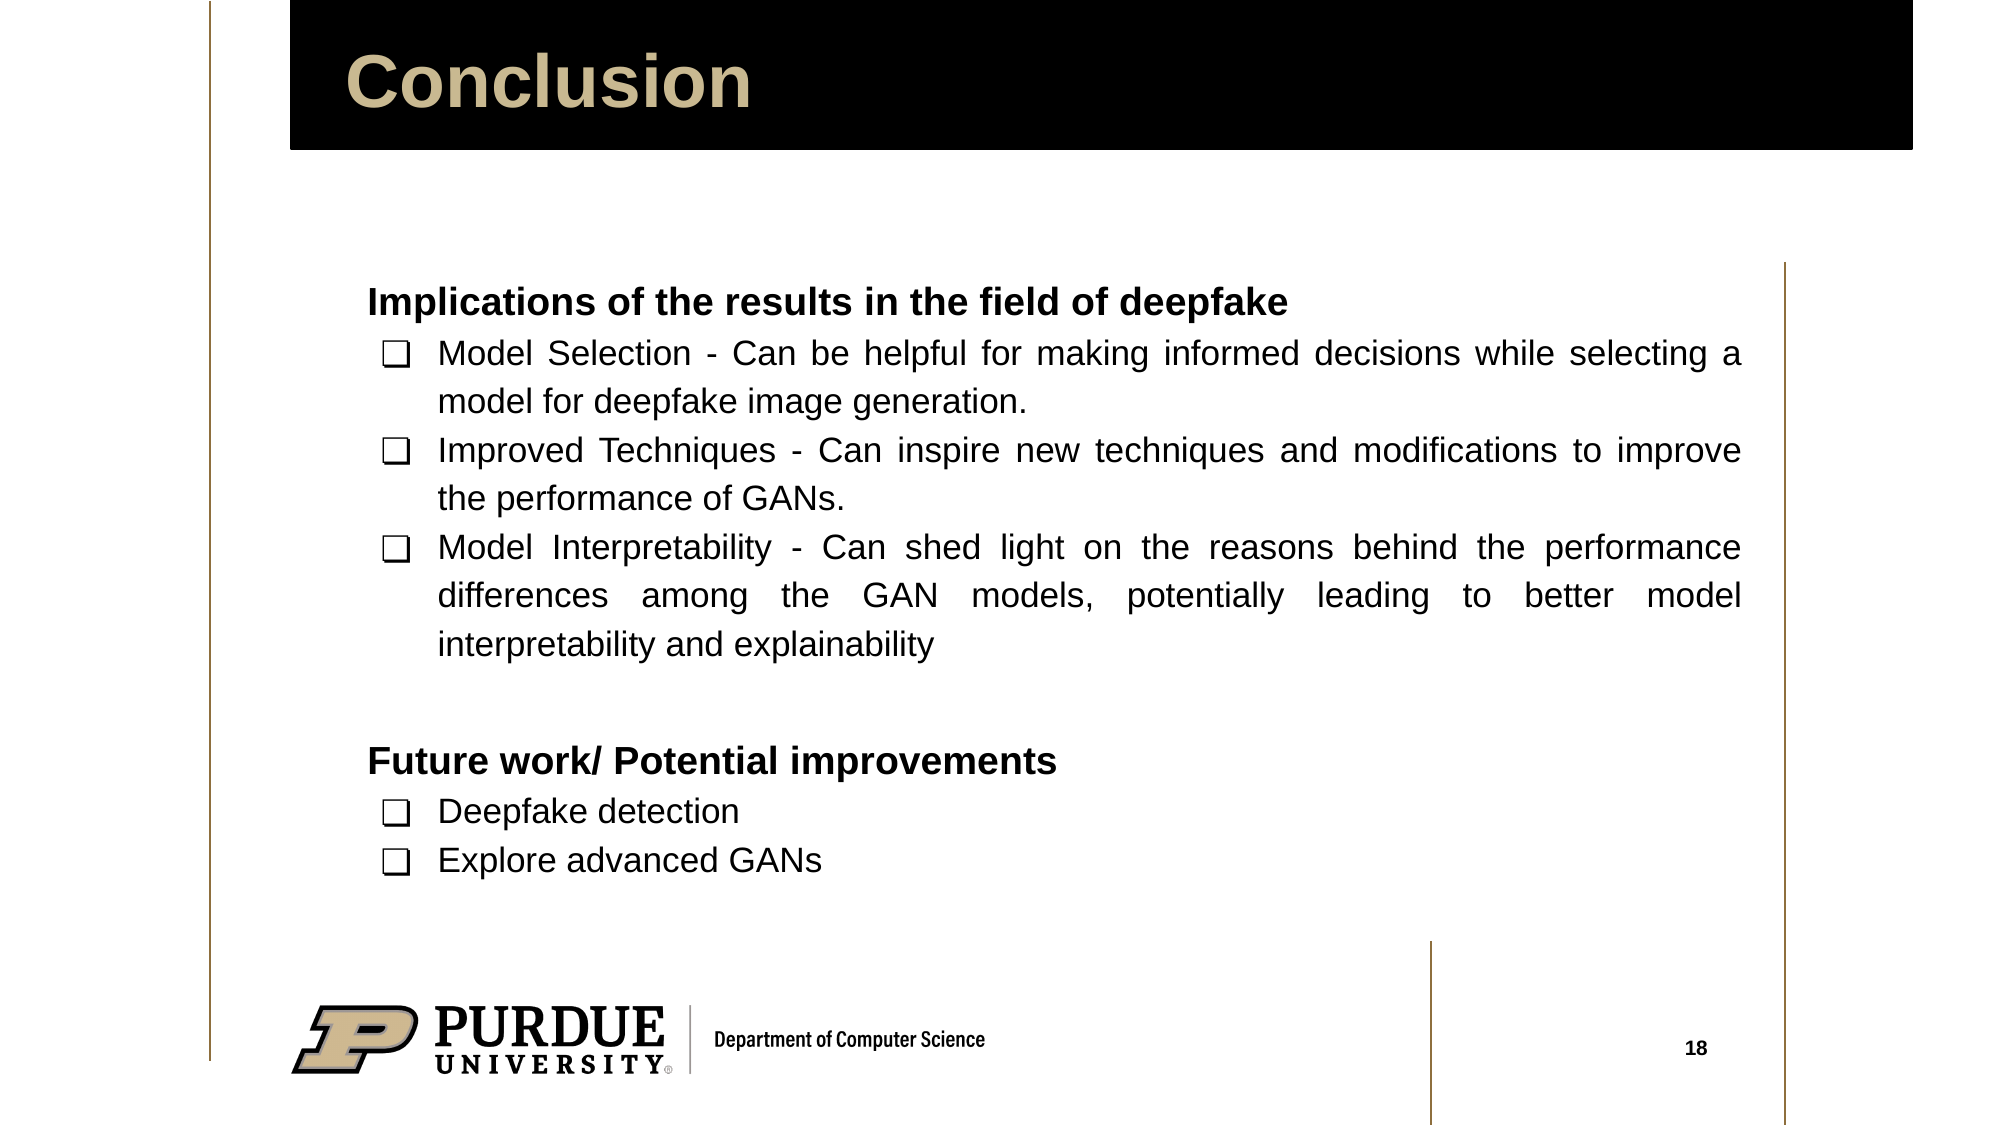

# Conclusion

Implications of the results in the field of deepfake
Model Selection - Can be helpful for making informed decisions while selecting a model for deepfake image generation.
Improved Techniques - Can inspire new techniques and modifications to improve the performance of GANs.
Model Interpretability - Can shed light on the reasons behind the performance differences among the GAN models, potentially leading to better model interpretability and explainability

Future work/ Potential improvements
Deepfake detection
Explore advanced GANs
18